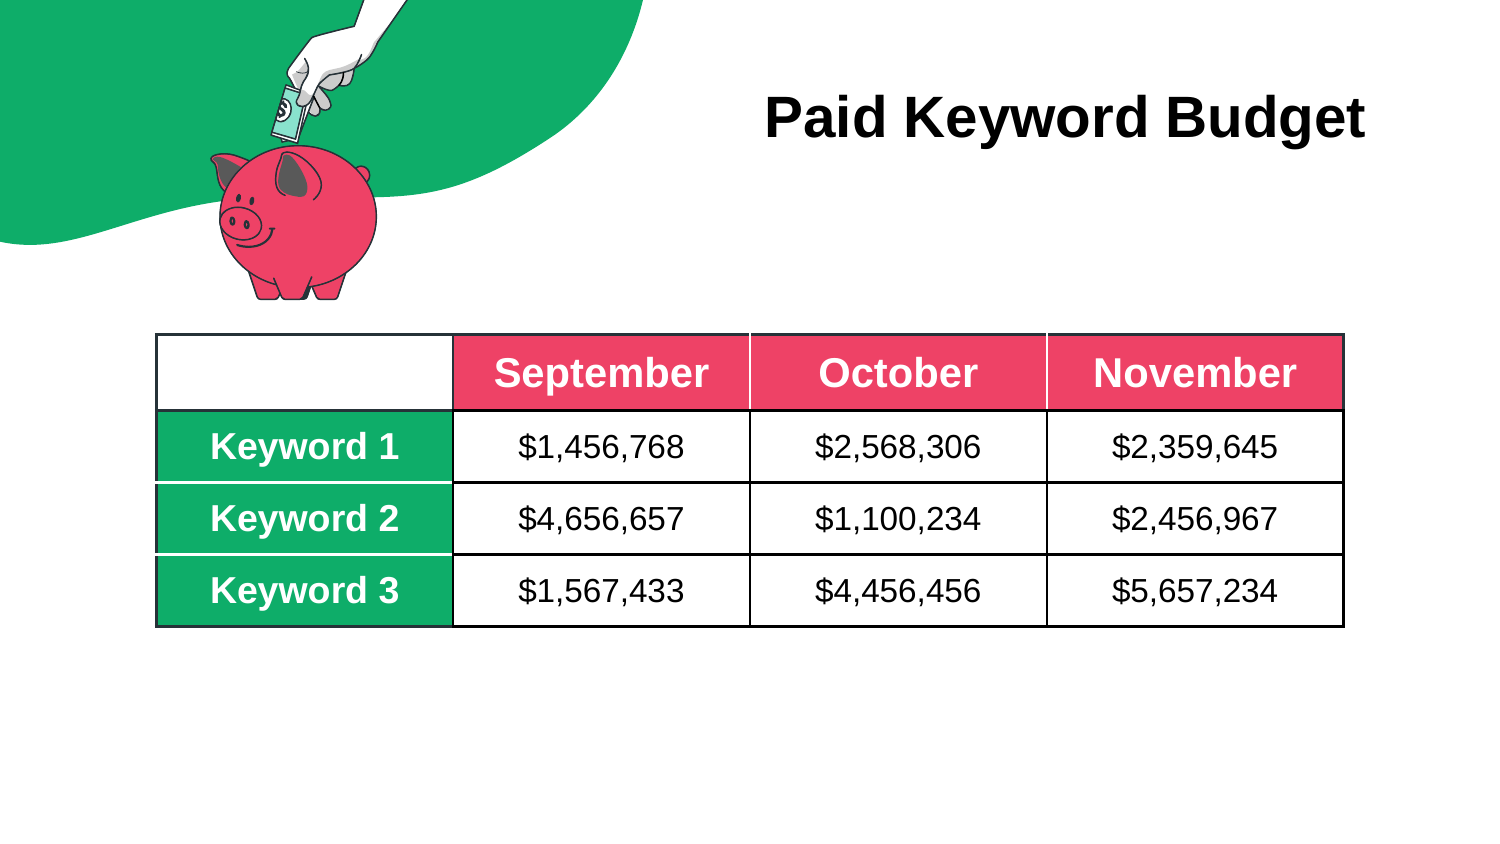

# Paid Keyword Budget
|  | September | October | November |
| --- | --- | --- | --- |
| Keyword 1 | $1,456,768 | $2,568,306 | $2,359,645 |
| Keyword 2 | $4,656,657 | $1,100,234 | $2,456,967 |
| Keyword 3 | $1,567,433 | $4,456,456 | $5,657,234 |